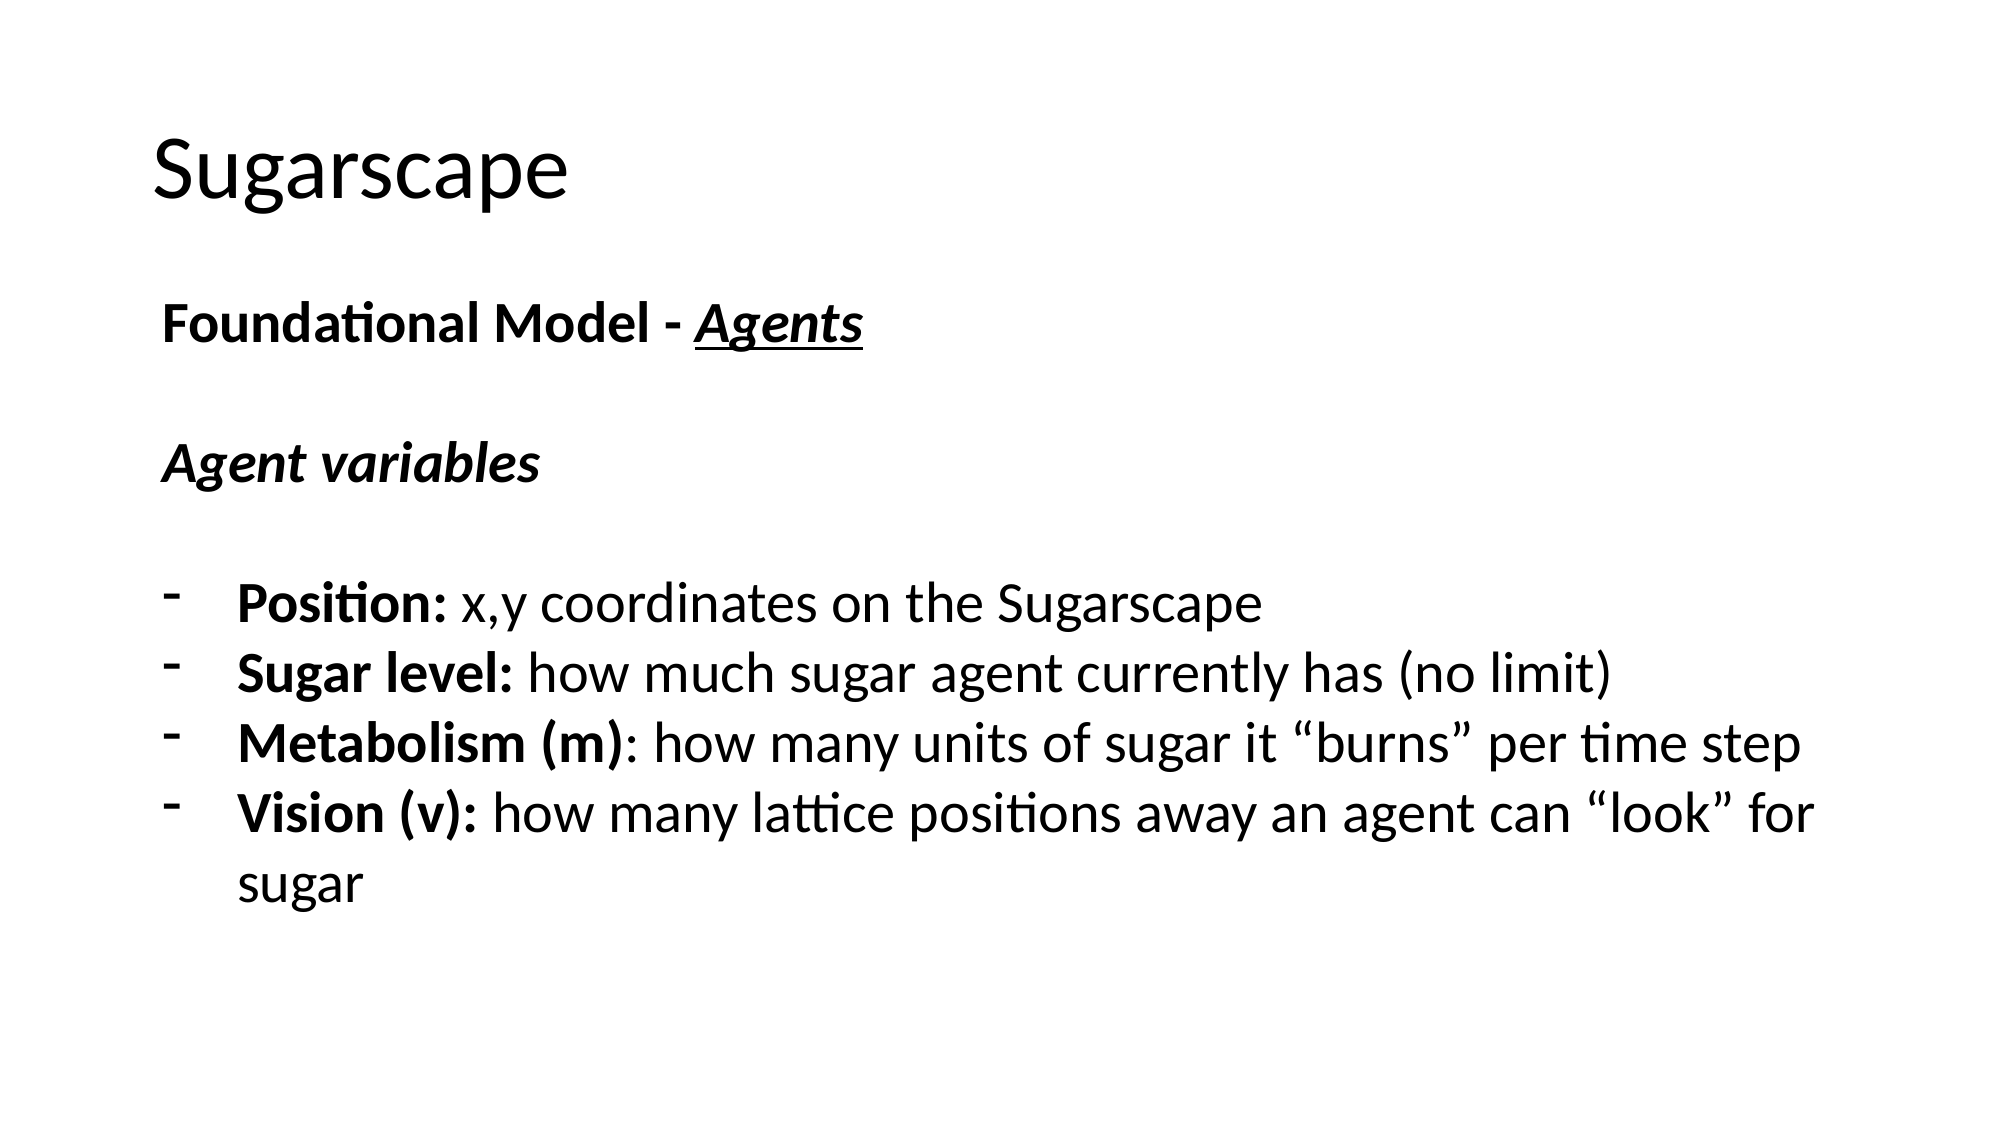

# Sugarscape

Foundational Model - Agents

Agent variables

Position: x,y coordinates on the Sugarscape
Sugar level: how much sugar agent currently has (no limit)
Metabolism (m): how many units of sugar it “burns” per time step
Vision (v): how many lattice positions away an agent can “look” for sugar